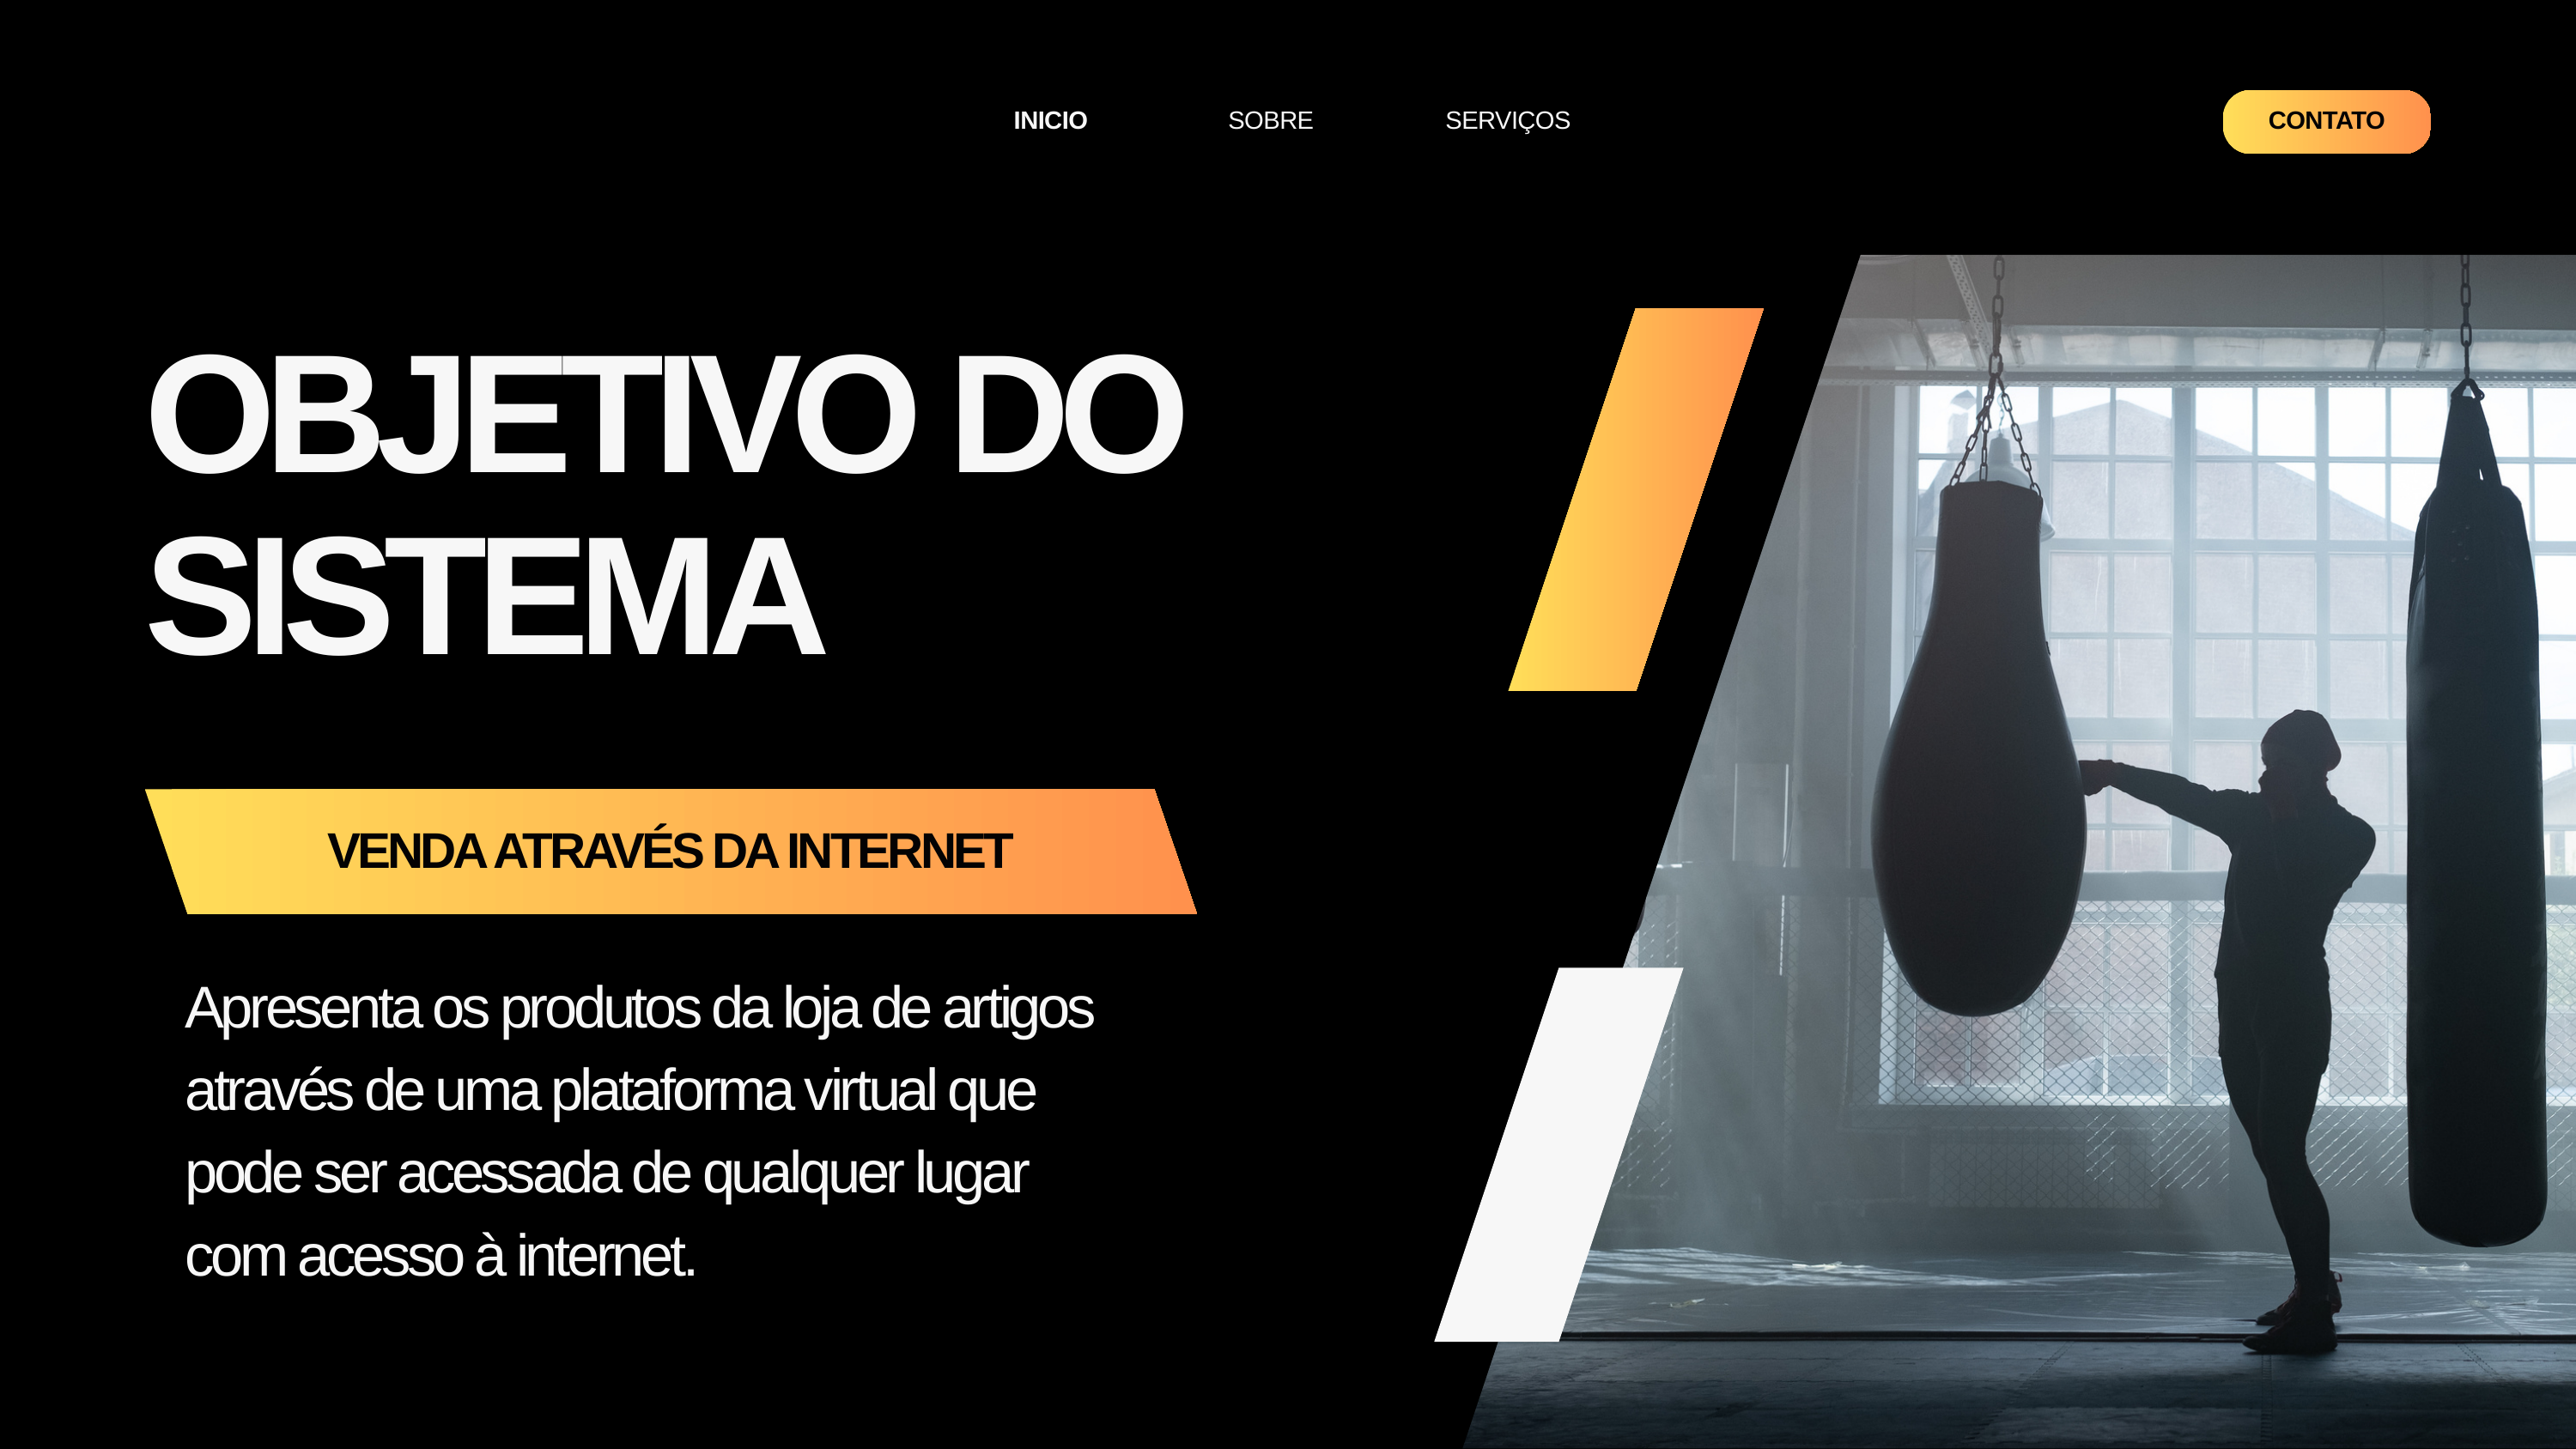

INICIO
SOBRE
SERVIÇOS
CONTATO

OBJETIVO DO SISTEMA

VENDA ATRAVÉS DA INTERNET
Apresenta os produtos da loja de artigos através de uma plataforma virtual que pode ser acessada de qualquer lugar com acesso à internet.